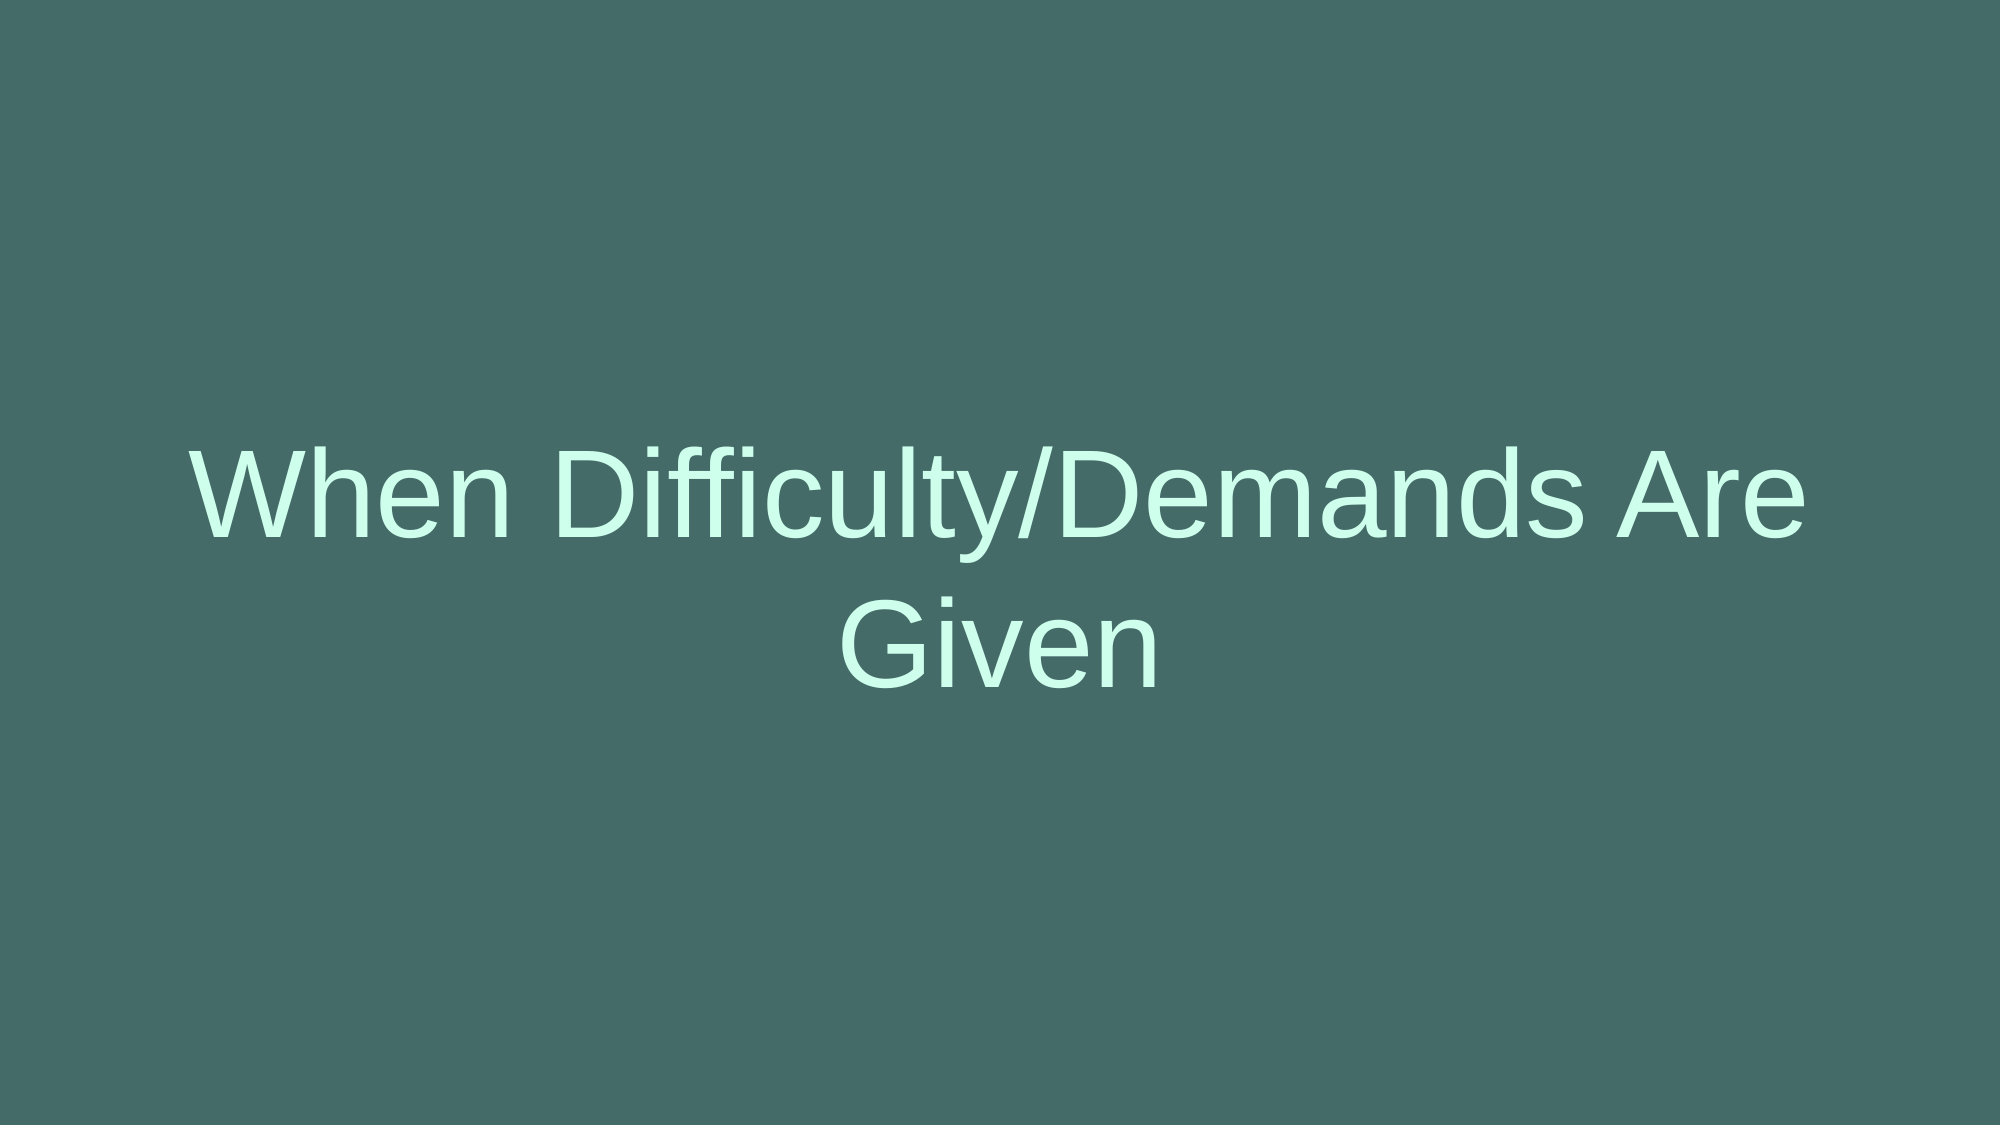

When Difficulty/Demands Are Given
Item Response Theory for NLP
11